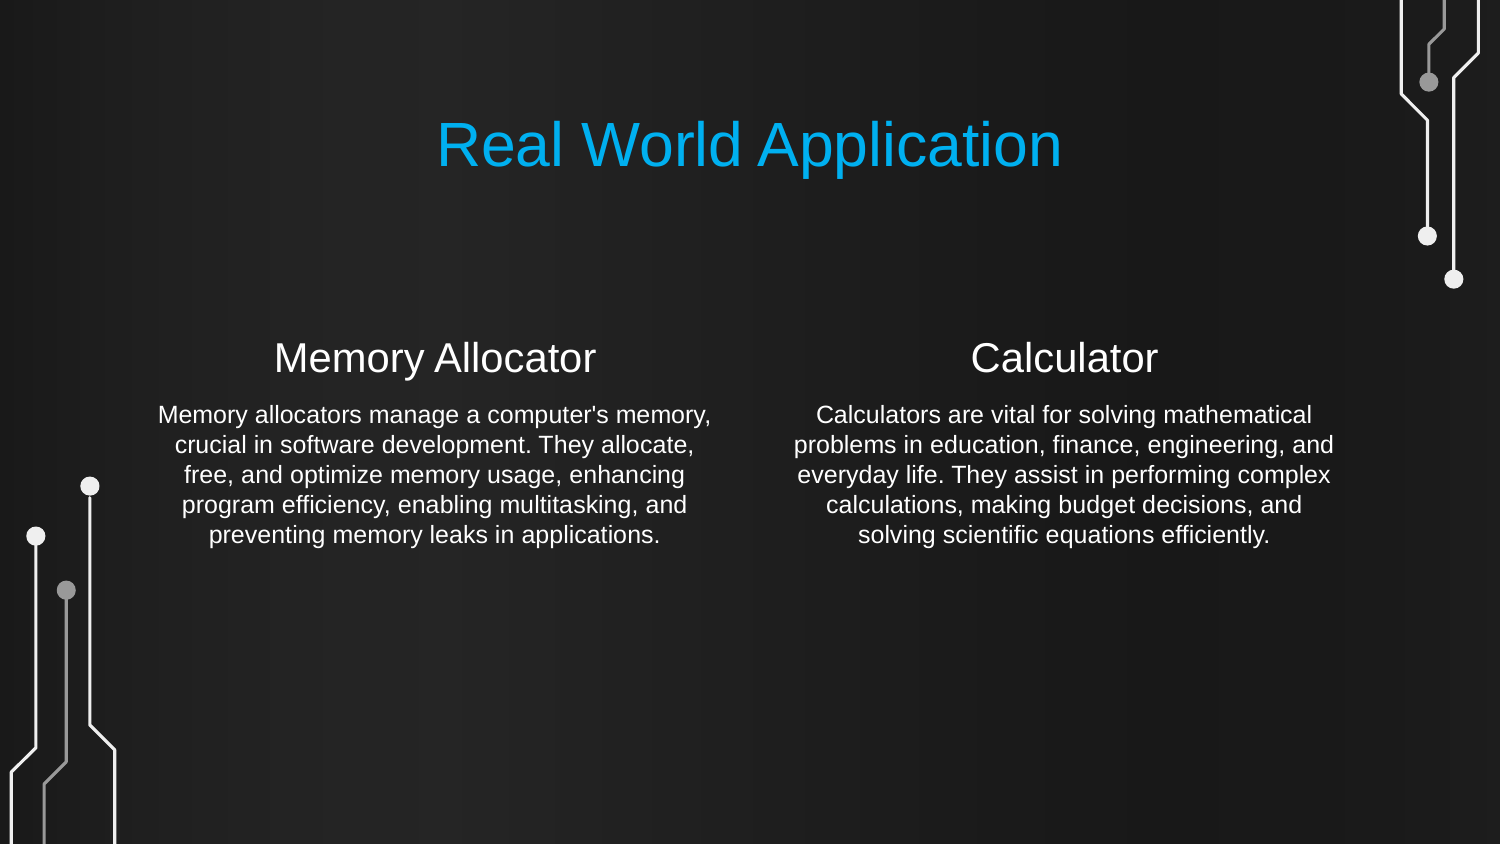

# Real World Application
Memory Allocator
Calculator
Calculators are vital for solving mathematical problems in education, finance, engineering, and everyday life. They assist in performing complex calculations, making budget decisions, and solving scientific equations efficiently.
Memory allocators manage a computer's memory, crucial in software development. They allocate, free, and optimize memory usage, enhancing program efficiency, enabling multitasking, and preventing memory leaks in applications.